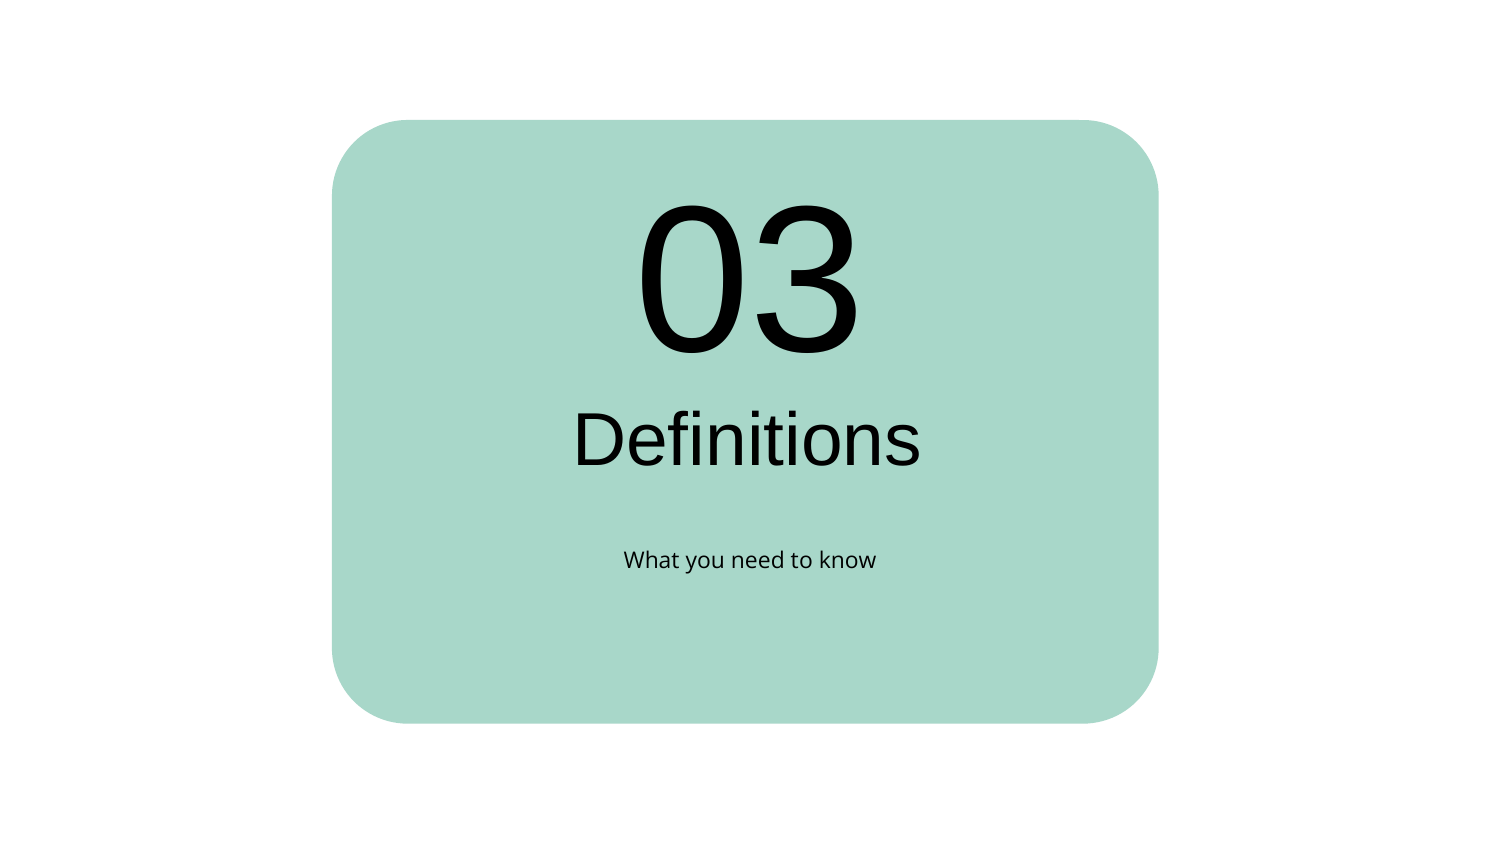

03
# Definitions
What you need to know